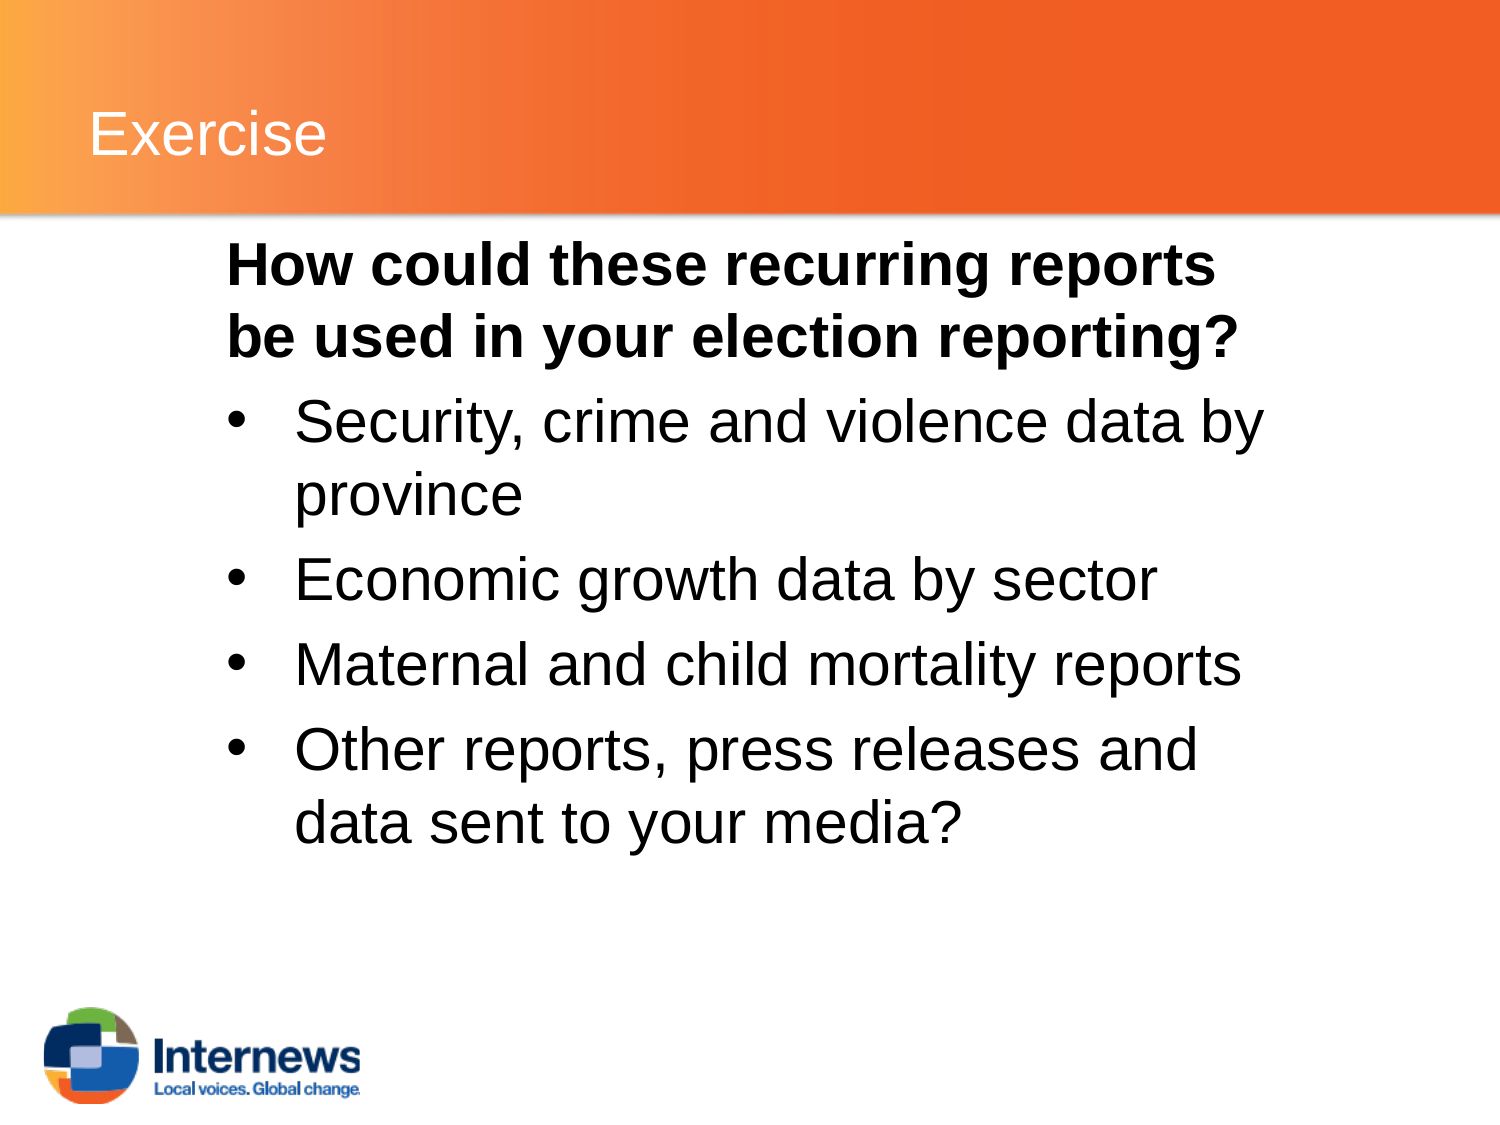

# Exercise
How could these recurring reports be used in your election reporting?
Security, crime and violence data by province
Economic growth data by sector
Maternal and child mortality reports
Other reports, press releases and data sent to your media?